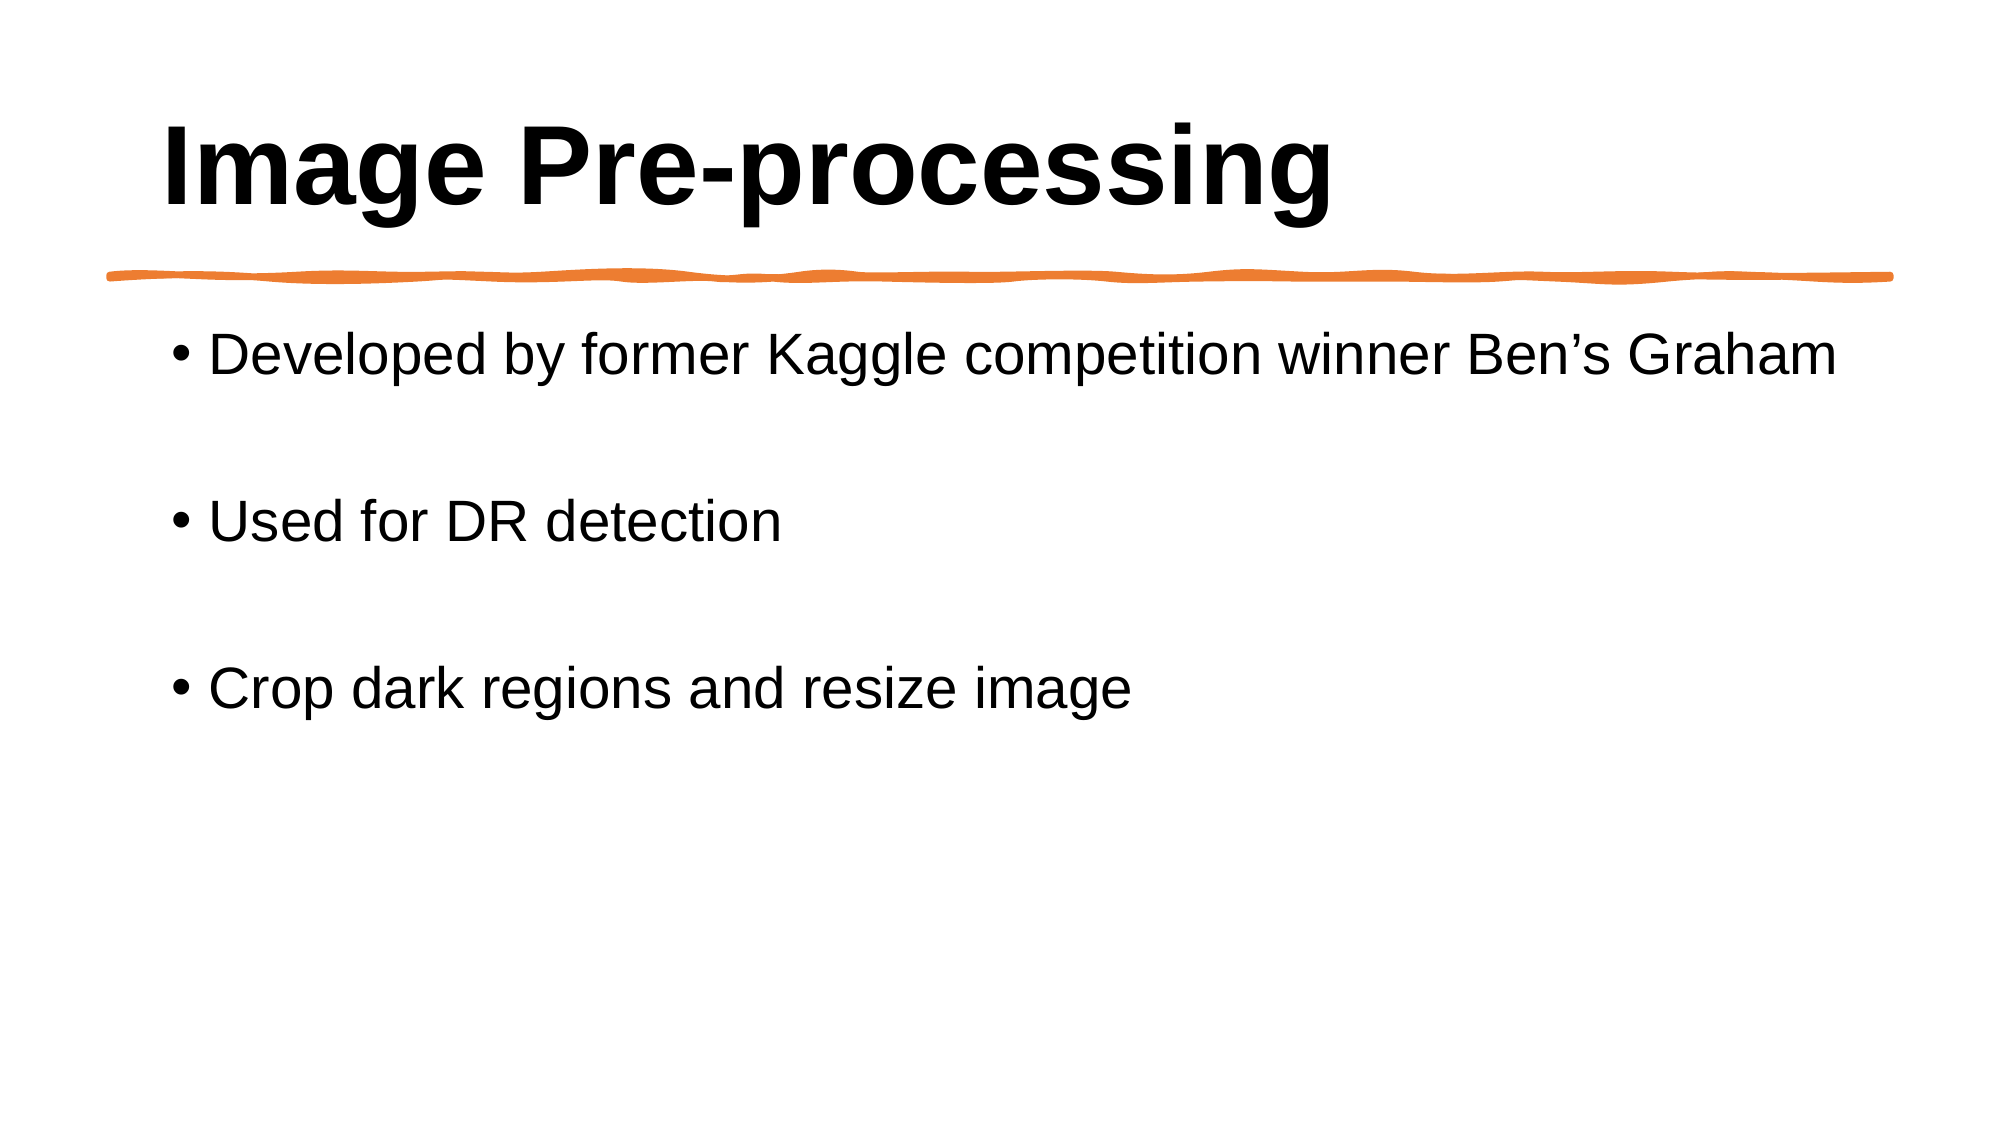

Image Pre-processing

Developed by former Kaggle competition winner Ben’s Graham

Used for DR detection

Crop dark regions and resize image